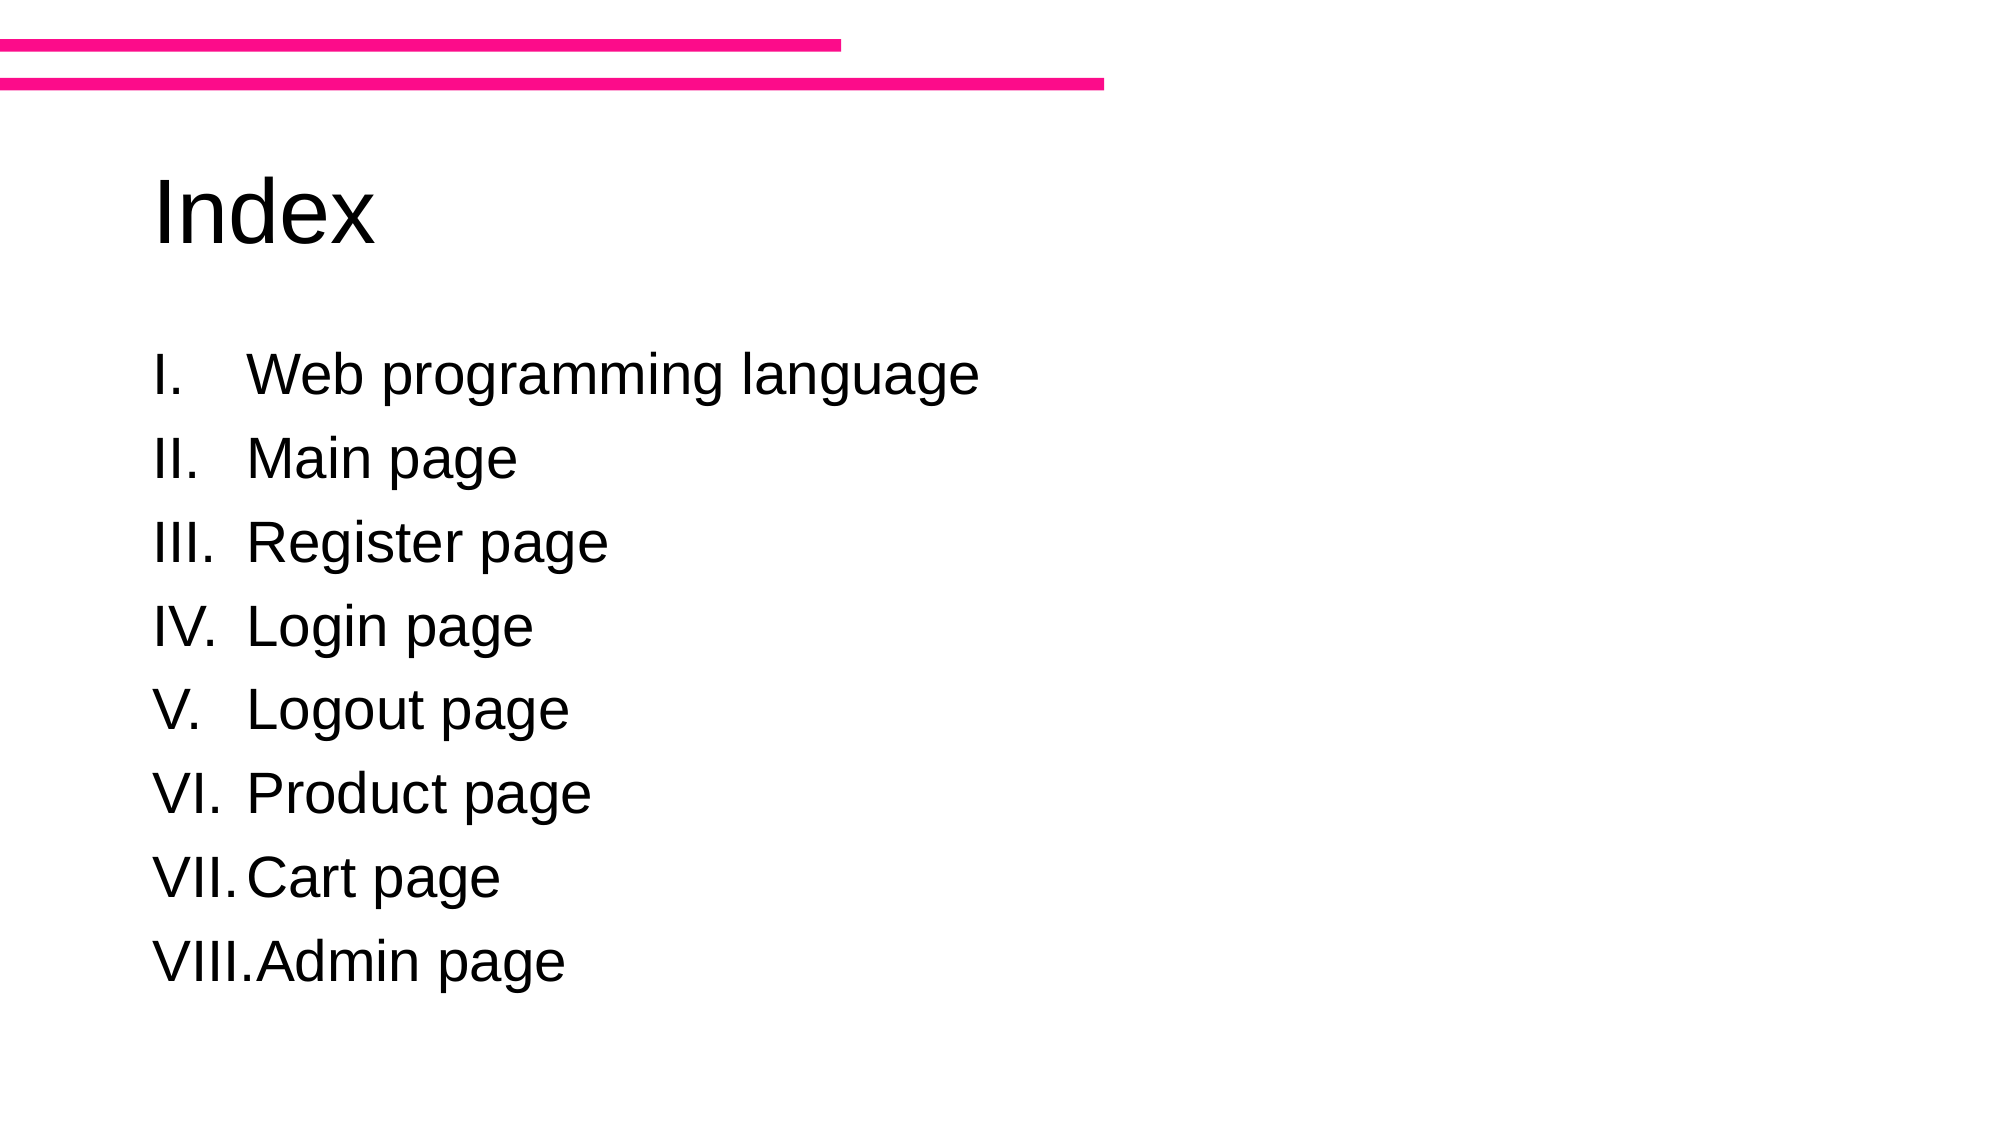

# Index
Web programming language
Main page
Register page
Login page
Logout page
Product page
Cart page
Admin page